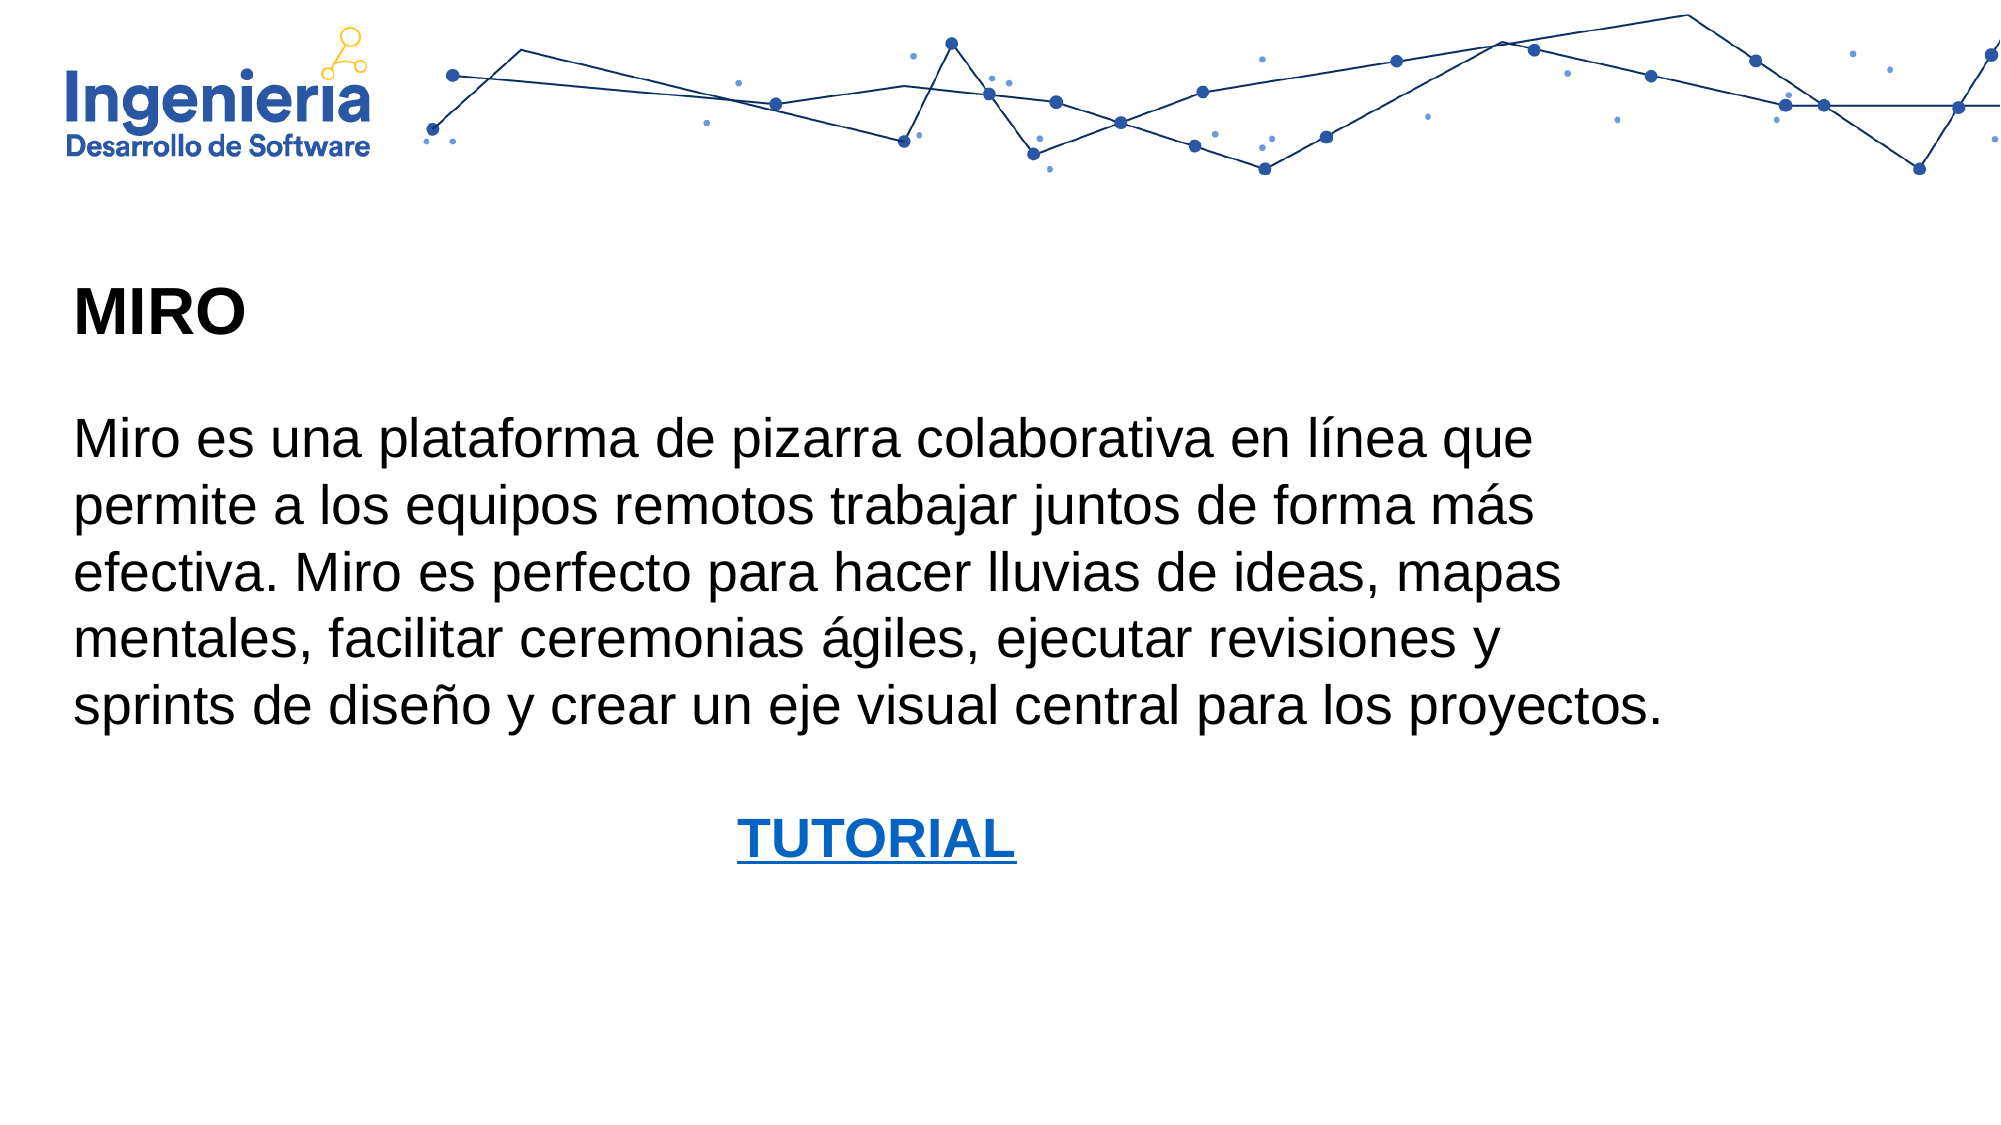

MIRO
Miro es una plataforma de pizarra colaborativa en línea que permite a los equipos remotos trabajar juntos de forma más efectiva. Miro es perfecto para hacer lluvias de ideas, mapas mentales, facilitar ceremonias ágiles, ejecutar revisiones y sprints de diseño y crear un eje visual central para los proyectos.

TUTORIAL